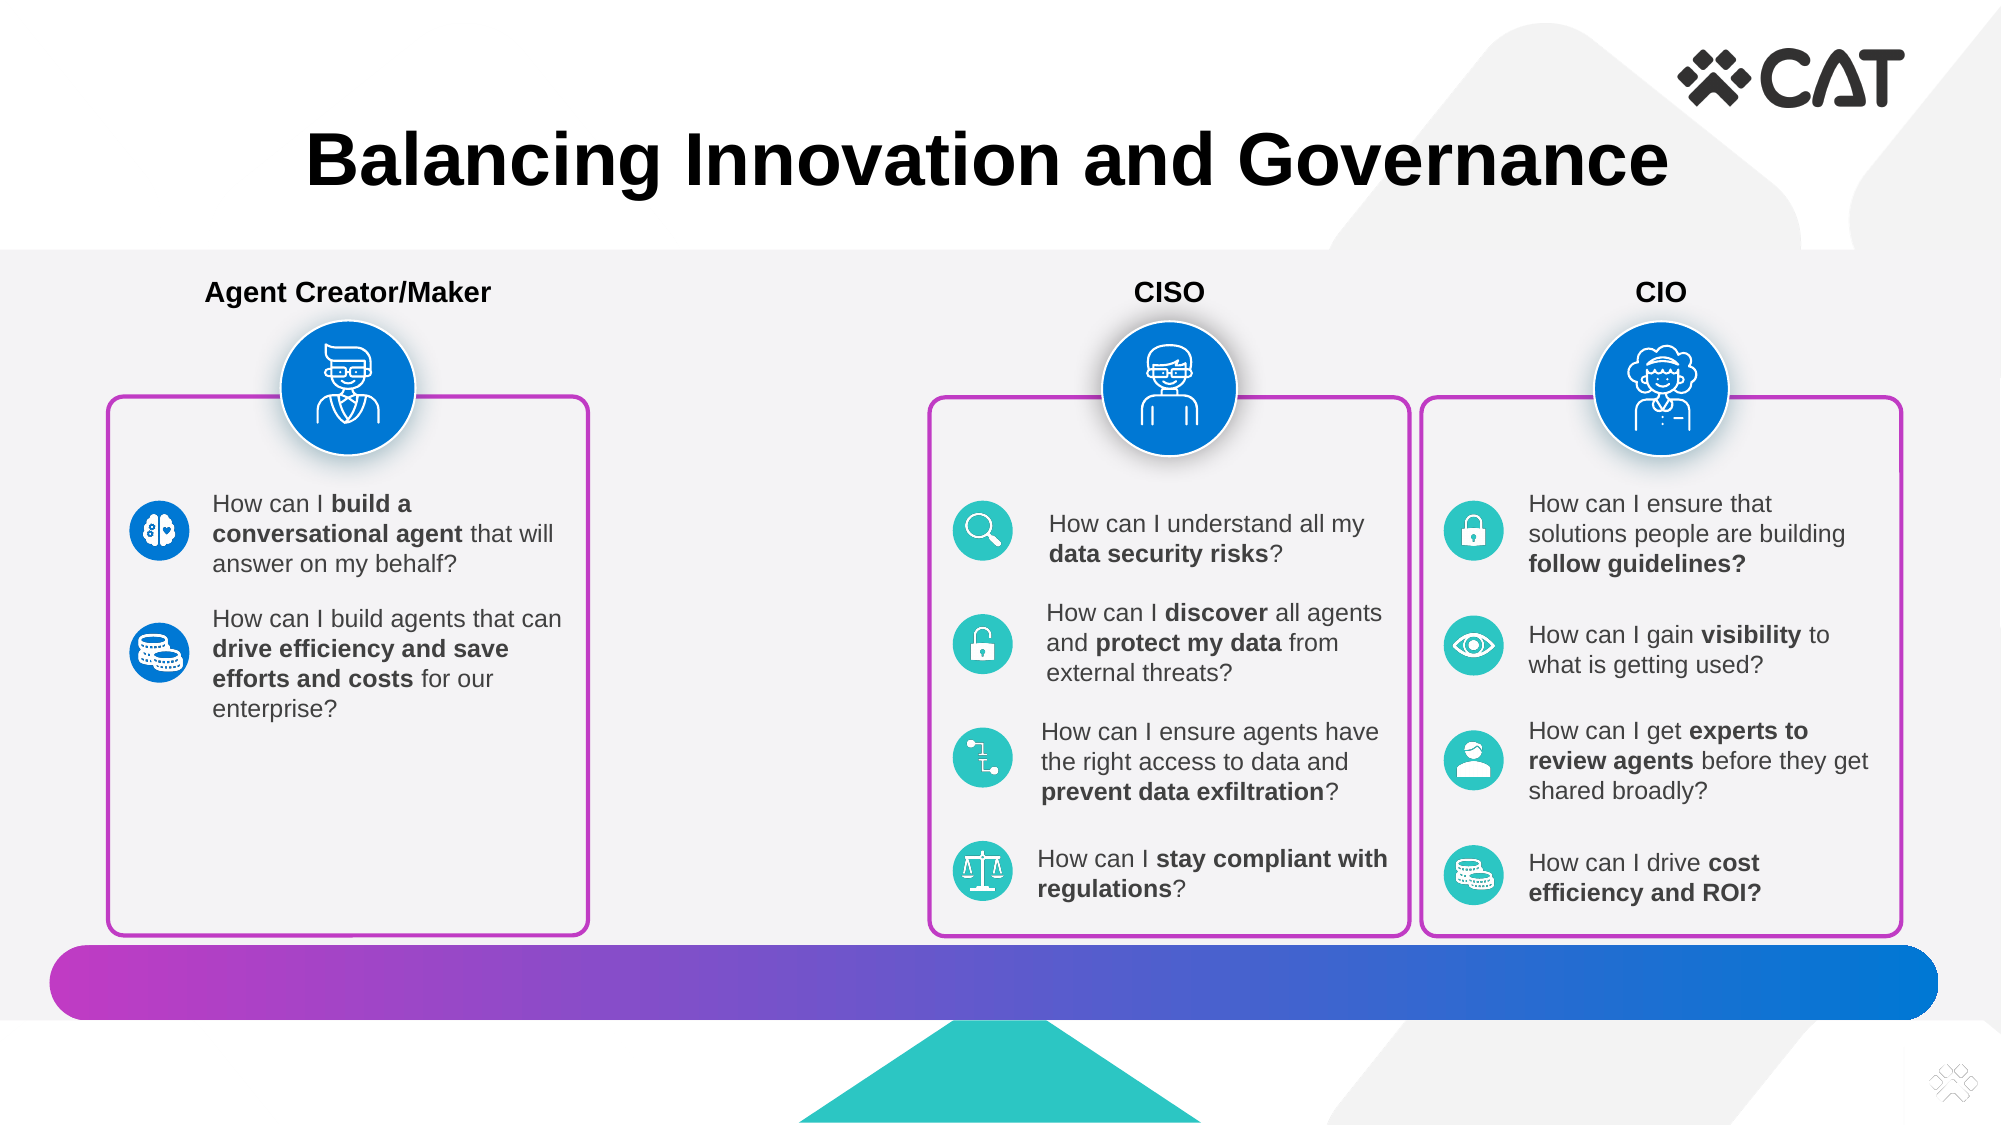

Balancing Innovation and Governance

Agent Creator/Maker
CISO
CIO

How can I build a conversational agent that will answer on my behalf?
How can I ensure that solutions people are building follow guidelines?
How can I understand all my data security risks?

How can I discover all agents and protect my data from external threats?
How can I build agents that can drive efficiency and save efforts and costs for our enterprise?
How can I gain visibility to what is getting used?

How can I get experts to review agents before they get shared broadly?
How can I ensure agents have the right access to data and prevent data exfiltration?

How can I stay compliant with regulations?
How can I drive cost efficiency and ROI?